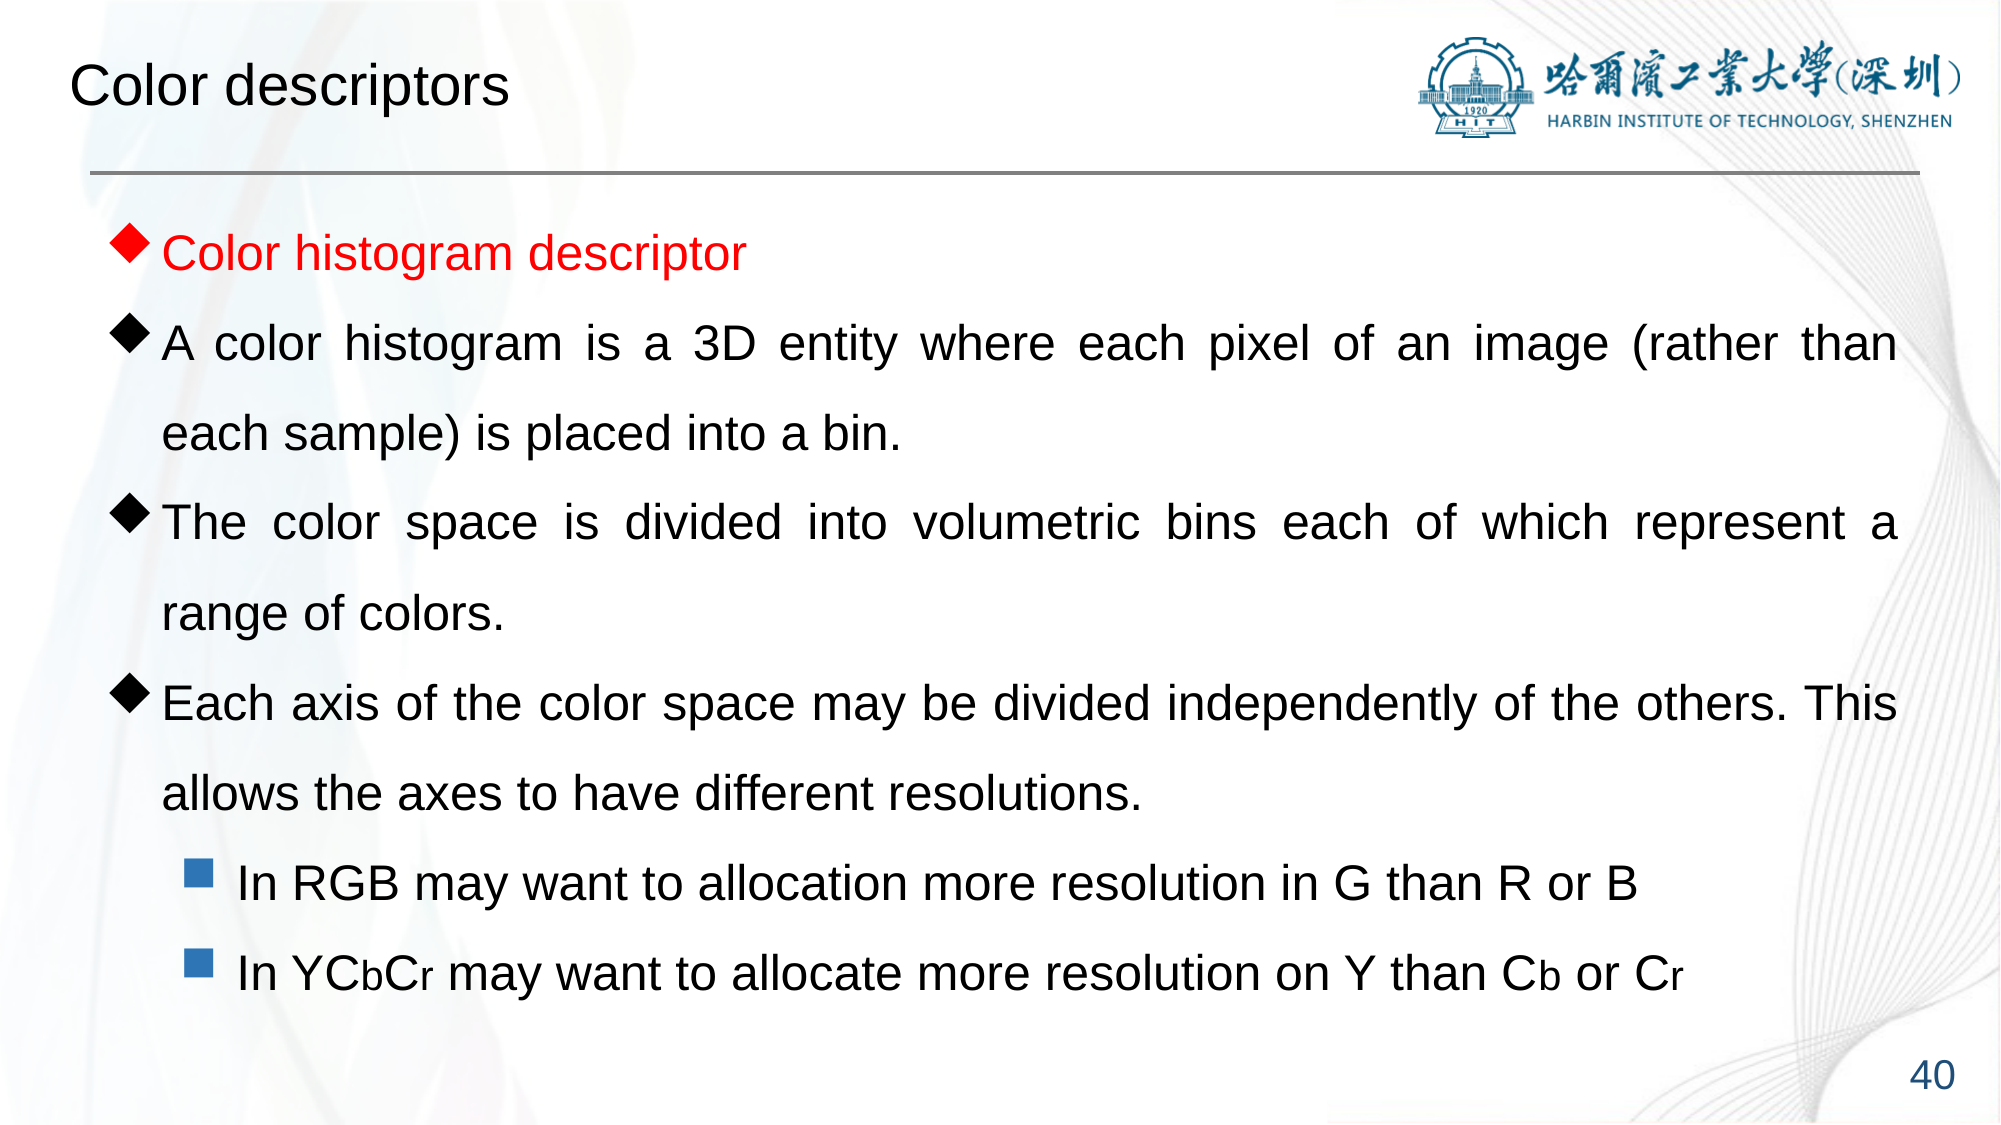

# Color descriptors
Color histogram descriptor
A color histogram is a 3D entity where each pixel of an image (rather than each sample) is placed into a bin.
The color space is divided into volumetric bins each of which represent a range of colors.
Each axis of the color space may be divided independently of the others. This allows the axes to have different resolutions.
In RGB may want to allocation more resolution in G than R or B
In YCbCr may want to allocate more resolution on Y than Cb or Cr

40